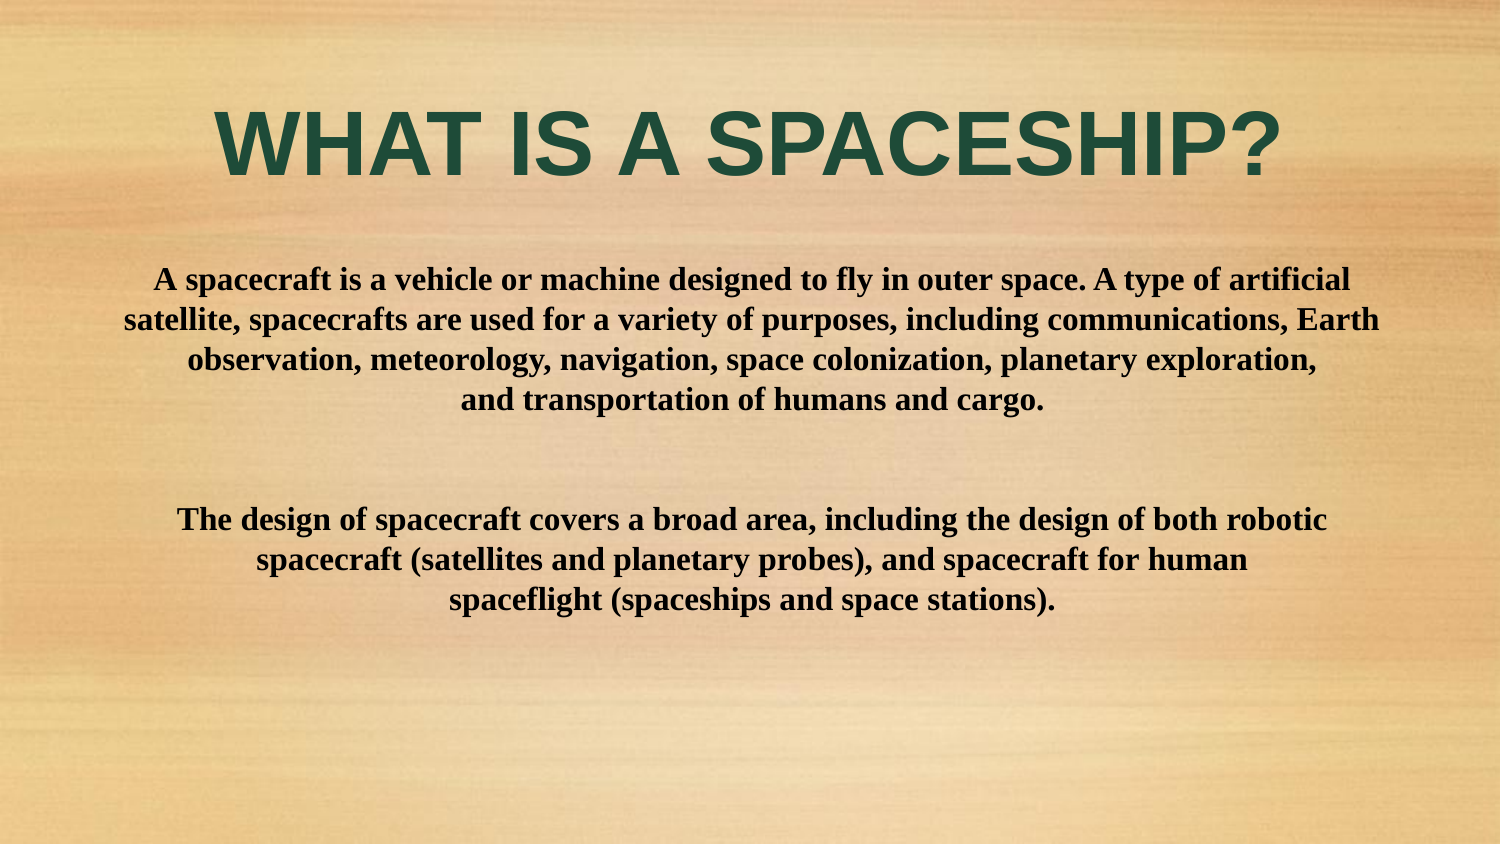

WHAT IS A SPACESHIP?

A spacecraft is a vehicle or machine designed to fly in outer space. A type of artificial satellite, spacecrafts are used for a variety of purposes, including communications, Earth observation, meteorology, navigation, space colonization, planetary exploration, and transportation of humans and cargo.

The design of spacecraft covers a broad area, including the design of both robotic spacecraft (satellites and planetary probes), and spacecraft for human spaceflight (spaceships and space stations).